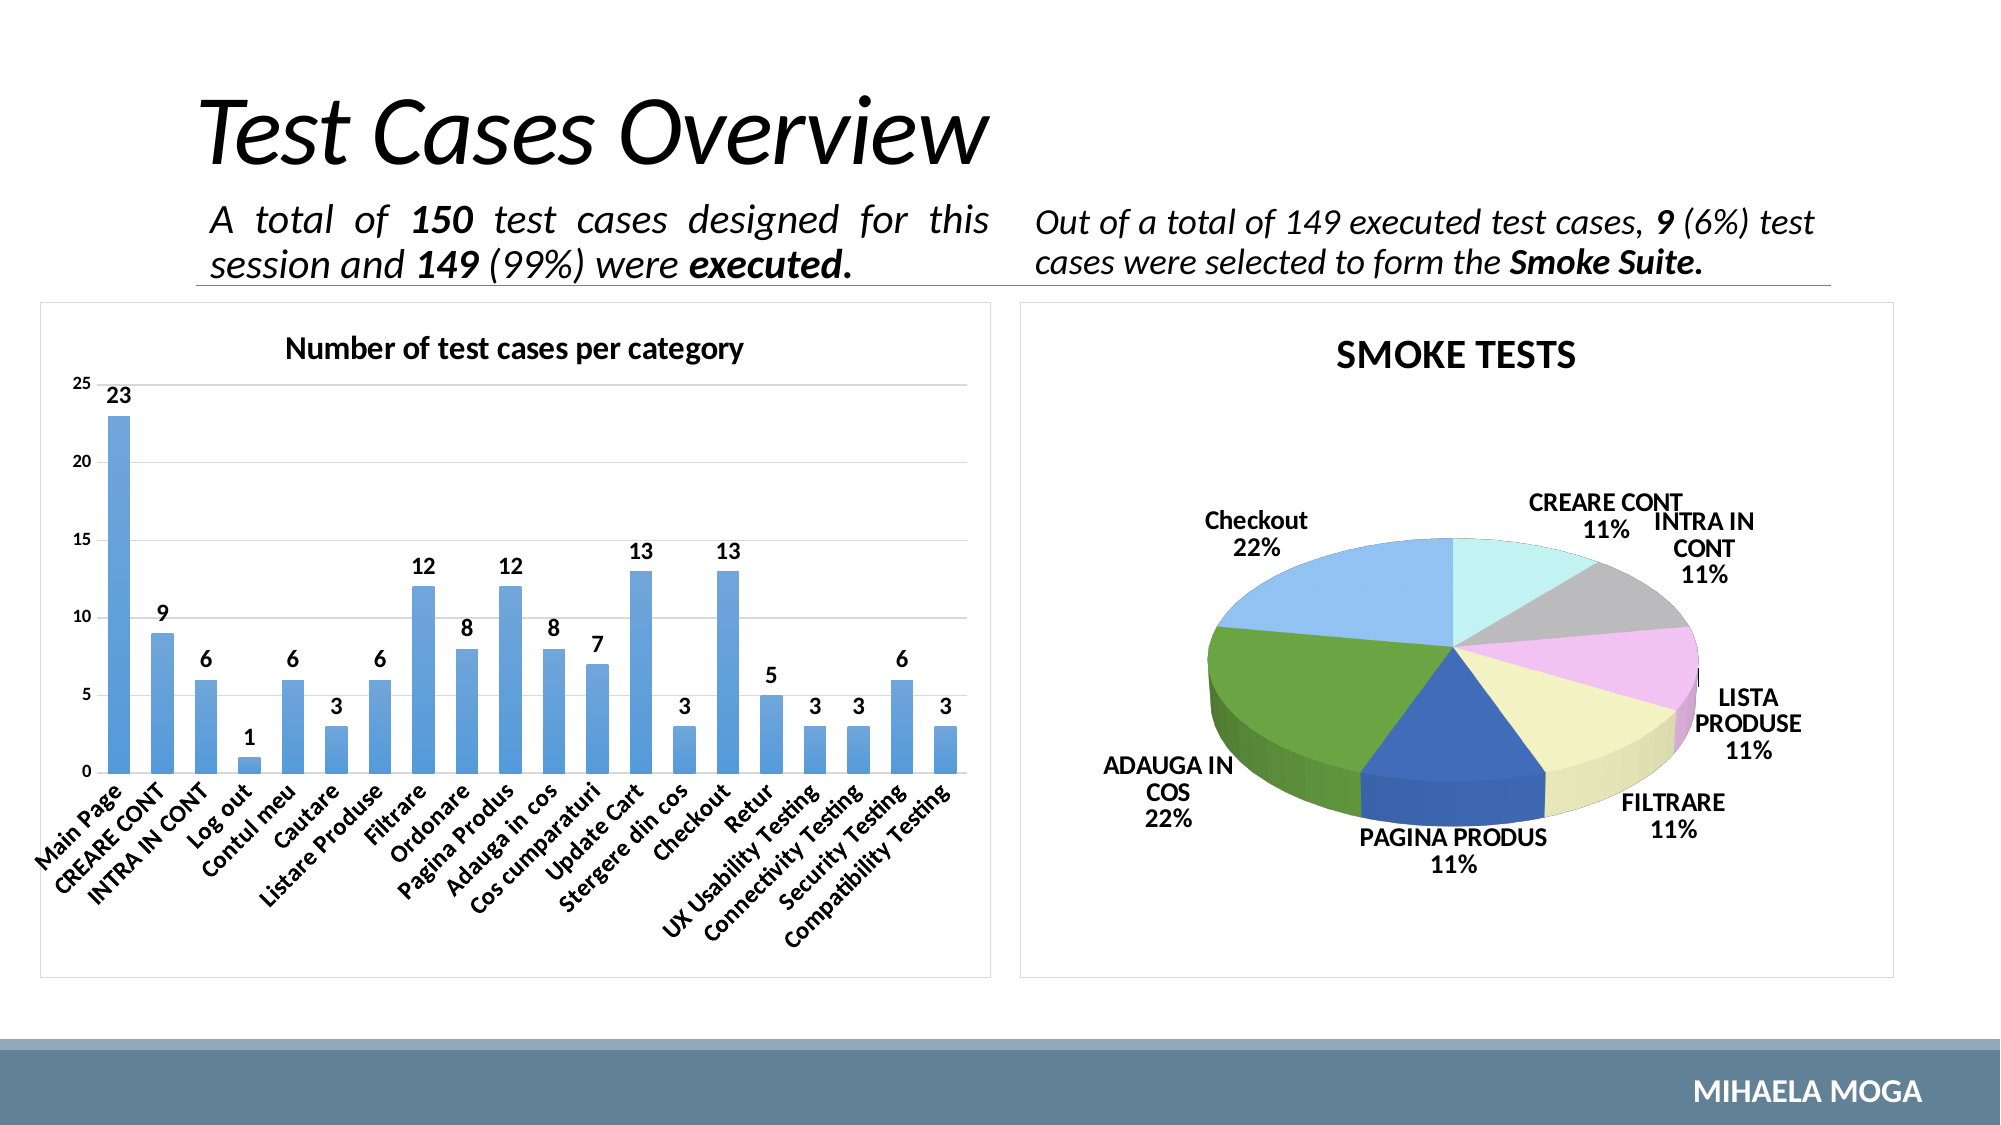

# Test Cases Overview
A total of 150 test cases designed for this session and 149 (99%) were executed.
Out of a total of 149 executed test cases, 9 (6%) test cases were selected to form the Smoke Suite.

### Chart: Number of test cases per category

| Category |  |
|---|---|
| Main Page | 23.0 |
| CREARE CONT | 9.0 |
| INTRA IN CONT | 6.0 |
| Log out | 1.0 |
| Contul meu | 6.0 |
| Cautare | 3.0 |
| Listare Produse | 6.0 |
| Filtrare | 12.0 |
| Ordonare | 8.0 |
| Pagina Produs | 12.0 |
| Adauga in cos | 8.0 |
| Cos cumparaturi | 7.0 |
| Update Cart | 13.0 |
| Stergere din cos | 3.0 |
| Checkout | 13.0 |
| Retur | 5.0 |
| UX Usability Testing | 3.0 |
| Connectivity Testing | 3.0 |
| Security Testing | 6.0 |
| Compatibility Testing | 3.0 |

[unsupported chart]

Mihaela Moga